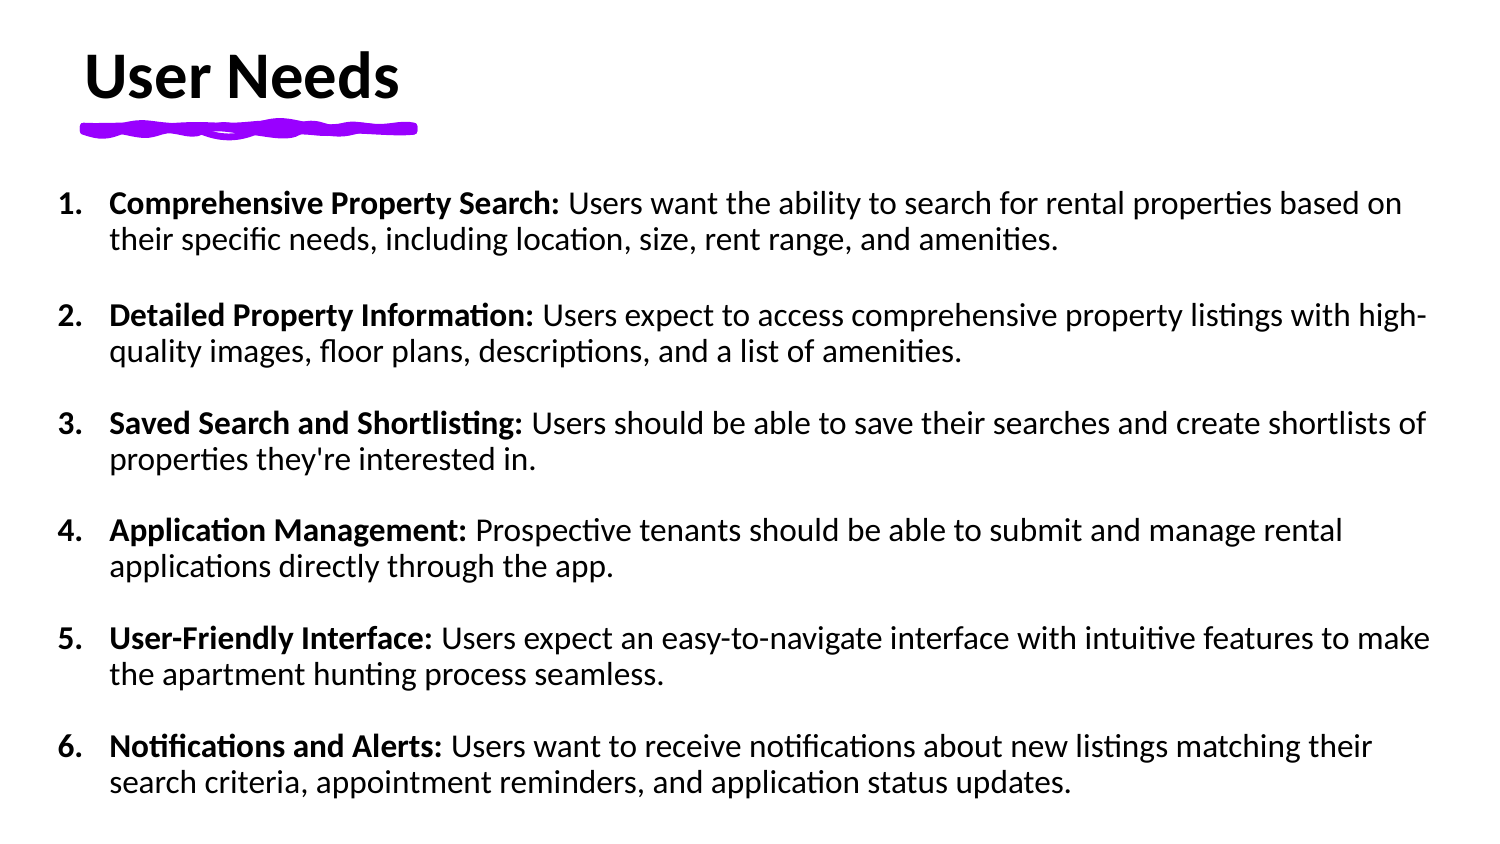

# User Needs

Comprehensive Property Search: Users want the ability to search for rental properties based on their specific needs, including location, size, rent range, and amenities.
Detailed Property Information: Users expect to access comprehensive property listings with high-quality images, floor plans, descriptions, and a list of amenities.
Saved Search and Shortlisting: Users should be able to save their searches and create shortlists of properties they're interested in.
Application Management: Prospective tenants should be able to submit and manage rental applications directly through the app.
User-Friendly Interface: Users expect an easy-to-navigate interface with intuitive features to make the apartment hunting process seamless.
Notifications and Alerts: Users want to receive notifications about new listings matching their search criteria, appointment reminders, and application status updates.